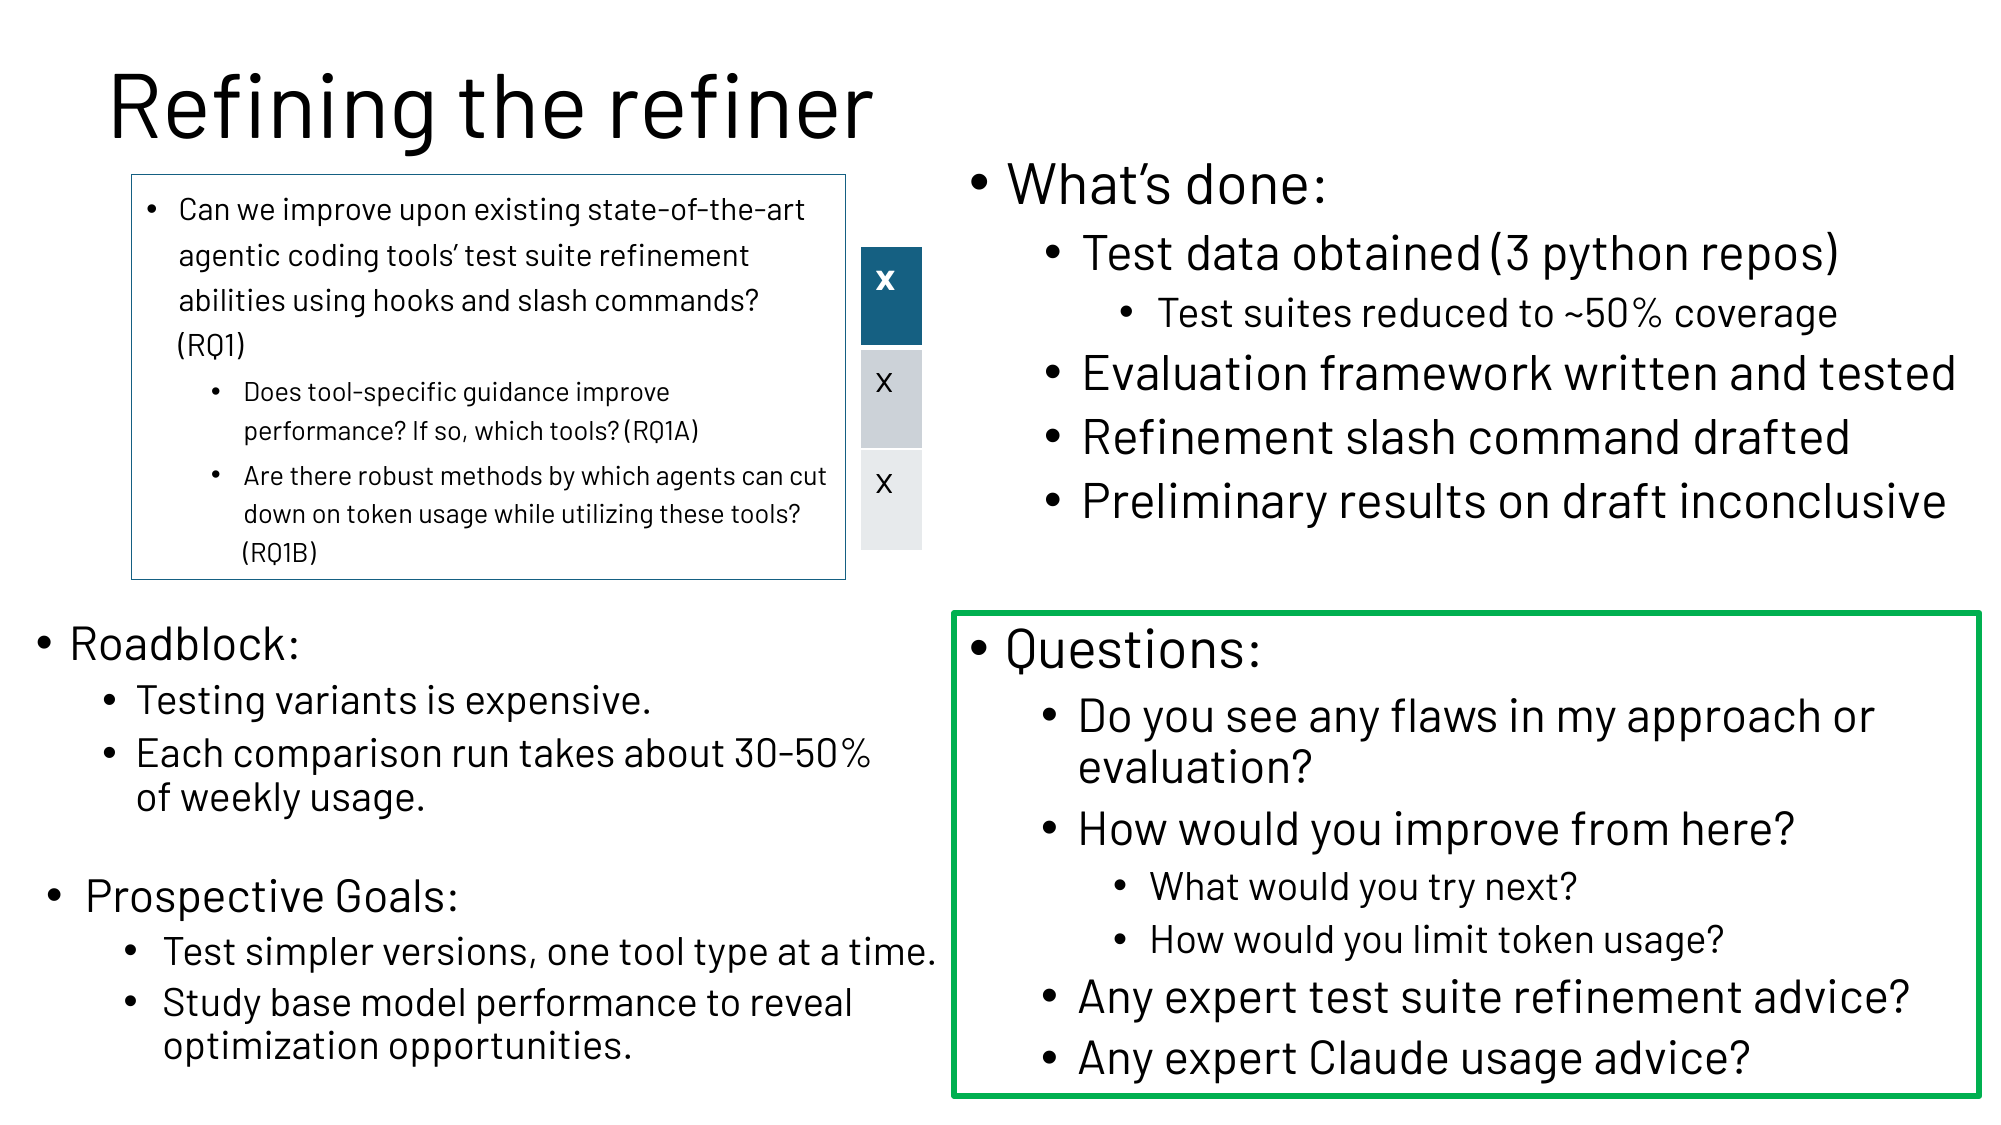

# Refining the refiner
What’s done:
Test data obtained (3 python repos)
Test suites reduced to ~50% coverage
Evaluation framework written and tested
Refinement slash command drafted
Preliminary results on draft inconclusive
Can we improve upon existing state-of-the-art agentic coding tools’ test suite refinement abilities using hooks and slash commands? (RQ1)
Does tool-specific guidance improve performance? If so, which tools? (RQ1A)
Are there robust methods by which agents can cut down on token usage while utilizing these tools? (RQ1B)
| x |
| --- |
| x |
| x |
Roadblock:
Testing variants is expensive.
Each comparison run takes about 30-50% of weekly usage.
Questions:
Do you see any flaws in my approach or evaluation?
How would you improve from here?
What would you try next?
How would you limit token usage?
Any expert test suite refinement advice?
Any expert Claude usage advice?
Prospective Goals:
Test simpler versions, one tool type at a time.
Study base model performance to reveal optimization opportunities.